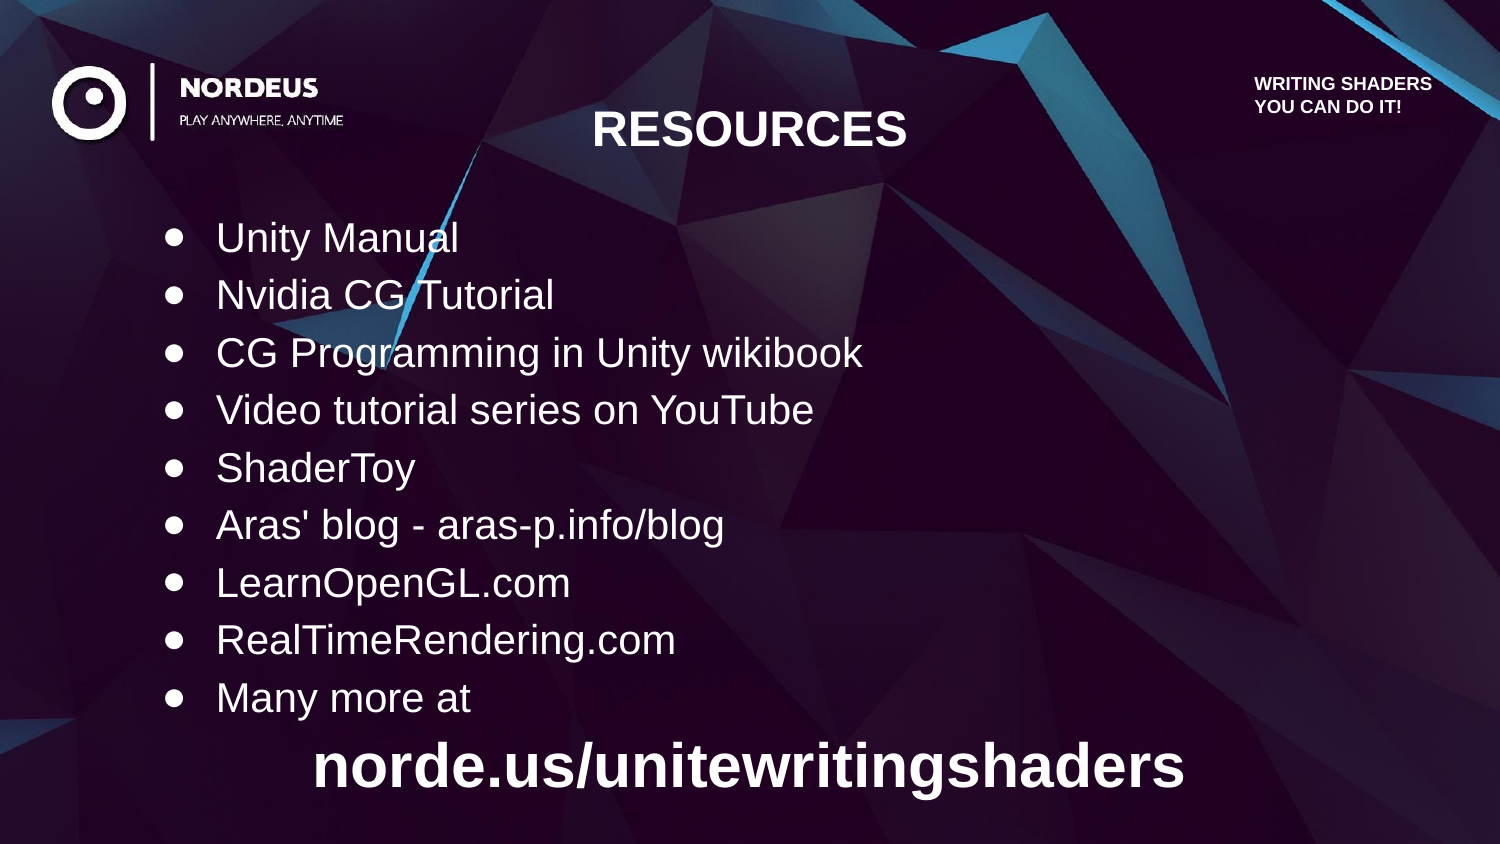

WRITING SHADERS
YOU CAN DO IT!
RESOURCES
Unity Manual
Nvidia CG Tutorial
CG Programming in Unity wikibook
Video tutorial series on YouTube
ShaderToy
Aras' blog - aras-p.info/blog
LearnOpenGL.com
RealTimeRendering.com
Many more at
norde.us/unitewritingshaders